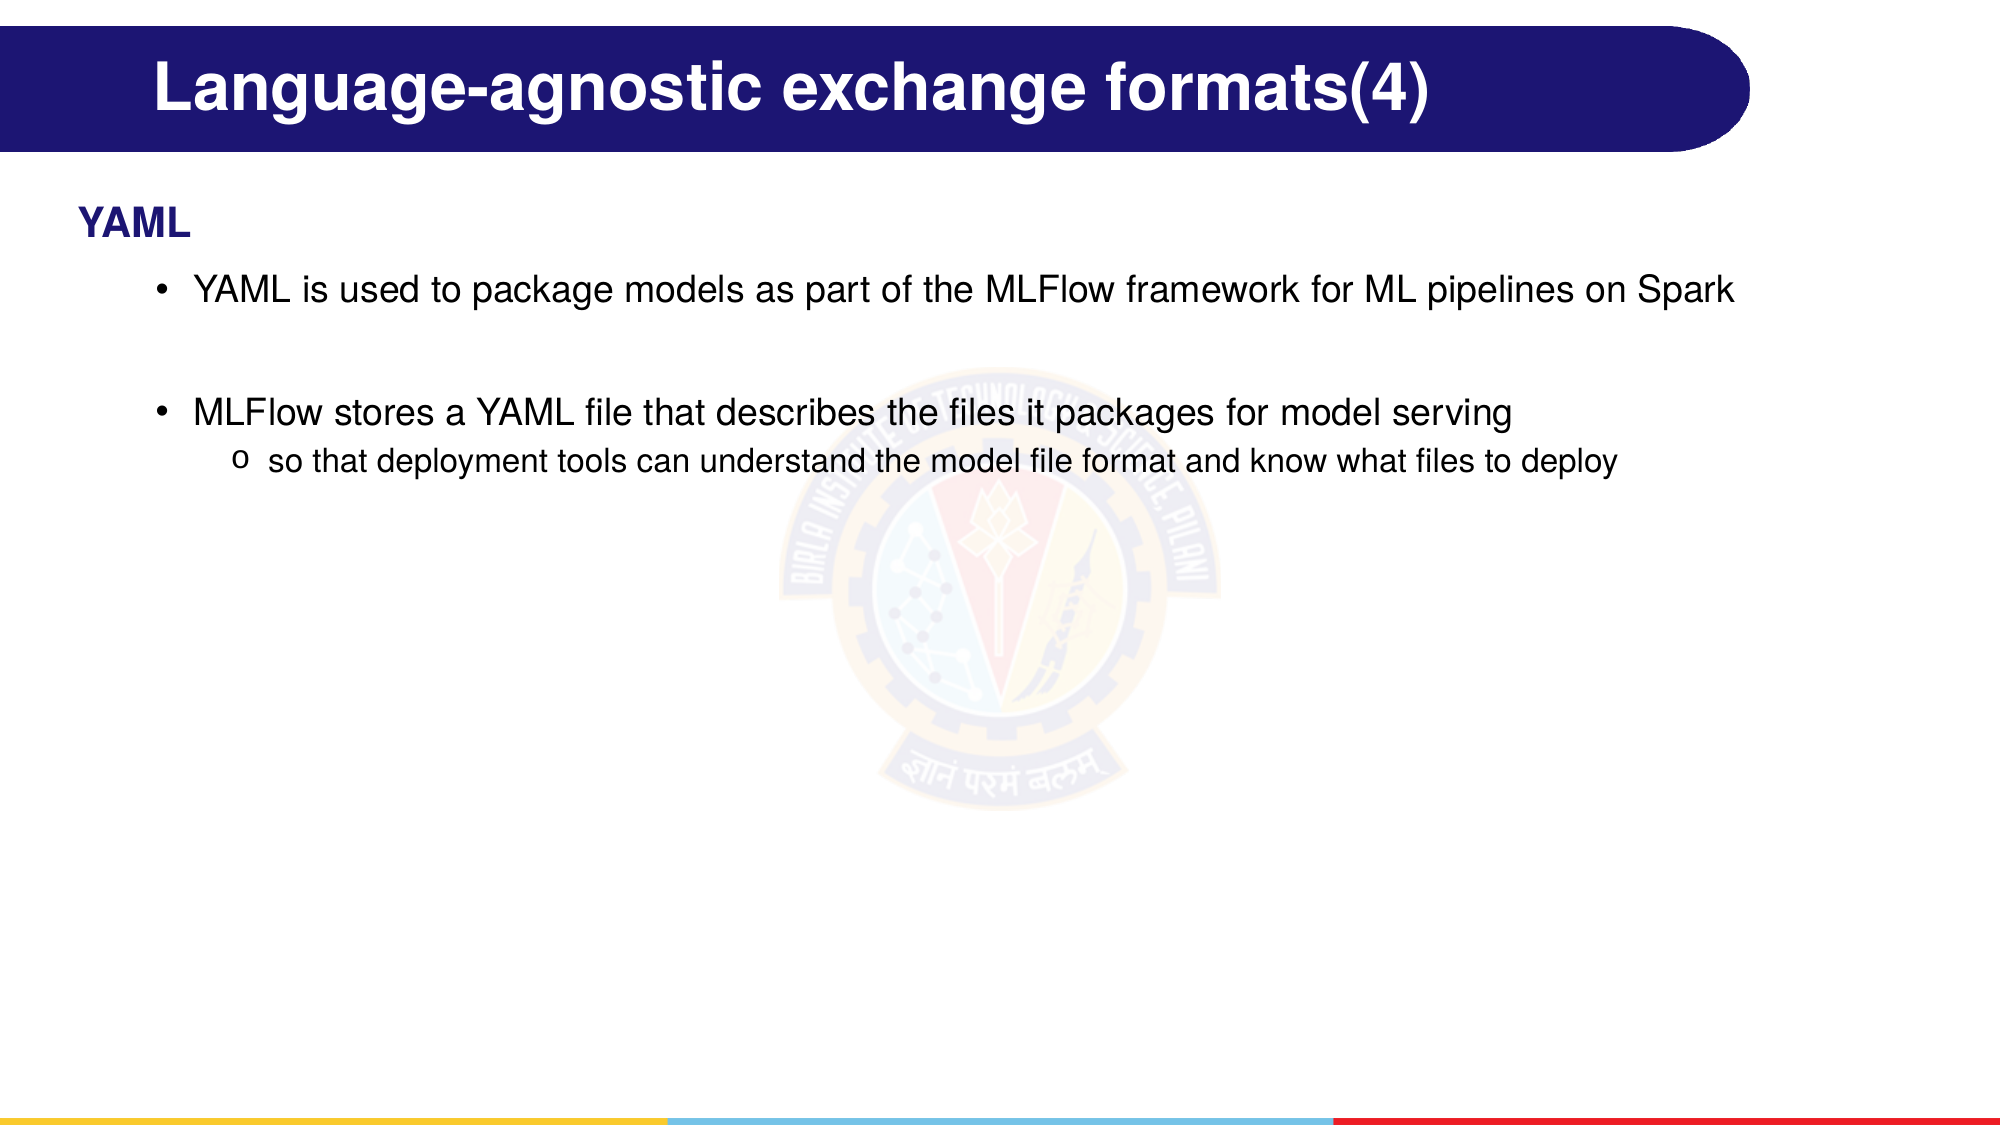

# Language-agnostic exchange formats(4)
YAML
YAML is used to package models as part of the MLFlow framework for ML pipelines on Spark

MLFlow stores a YAML file that describes the files it packages for model serving
so that deployment tools can understand the model file format and know what files to deploy